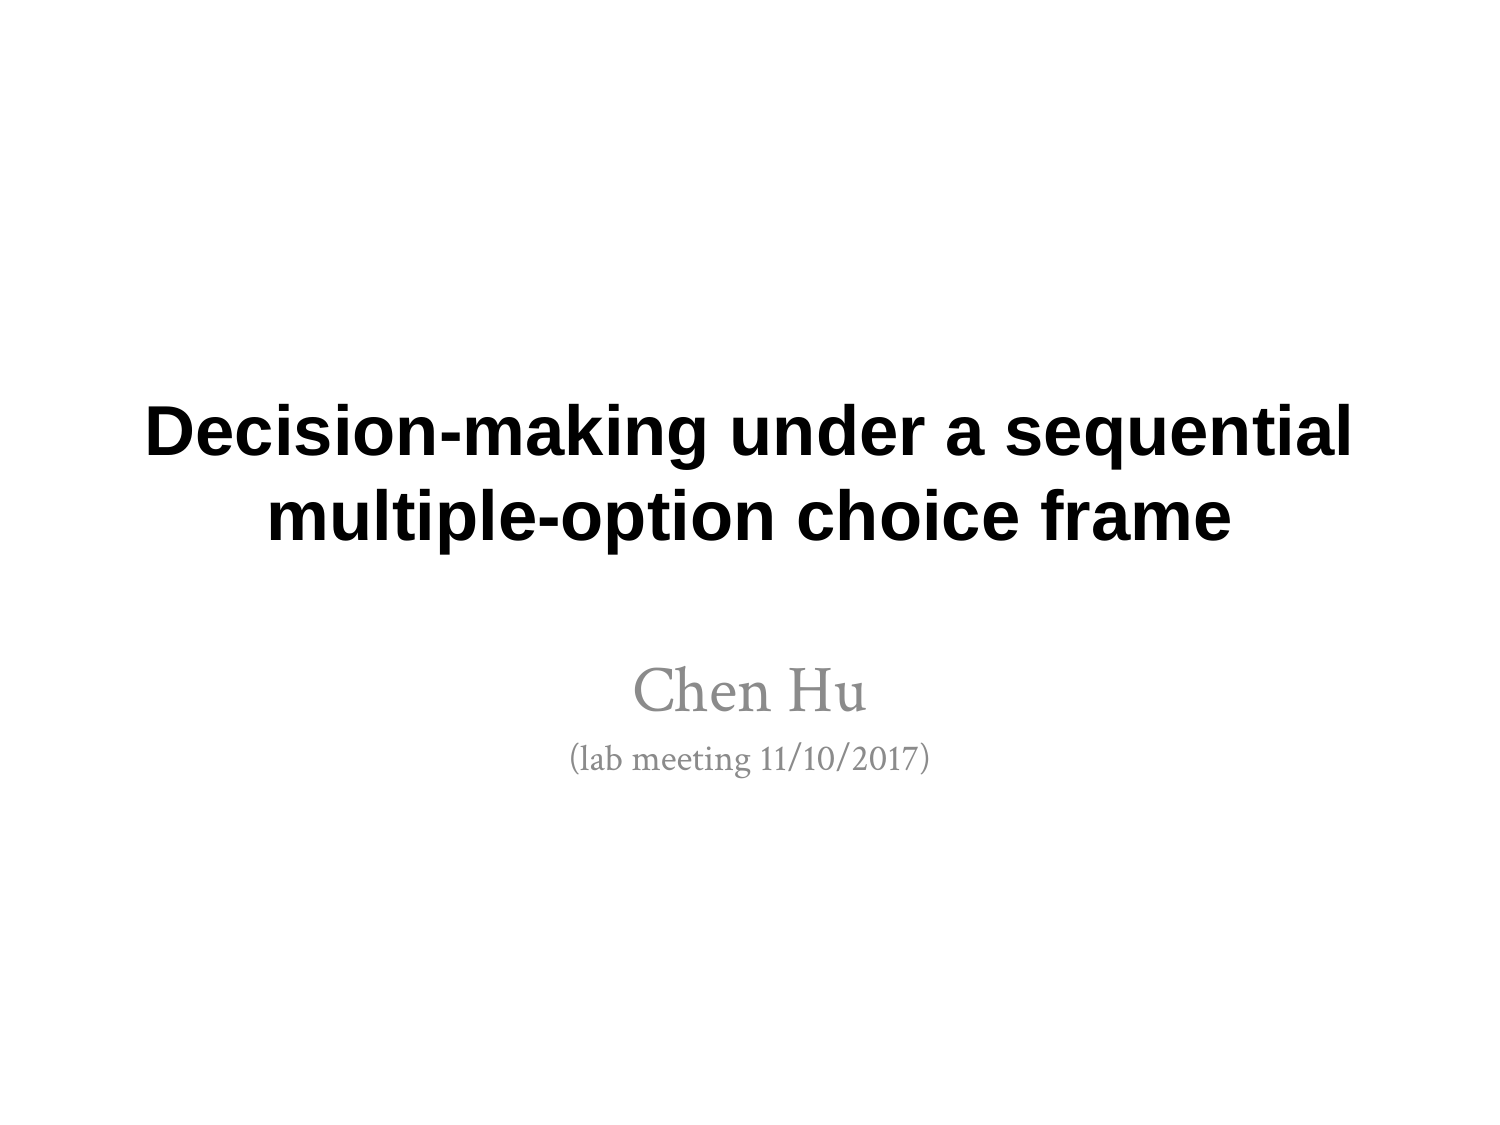

# Decision-making under a sequential multiple-option choice frame
Chen Hu
(lab meeting 11/10/2017)